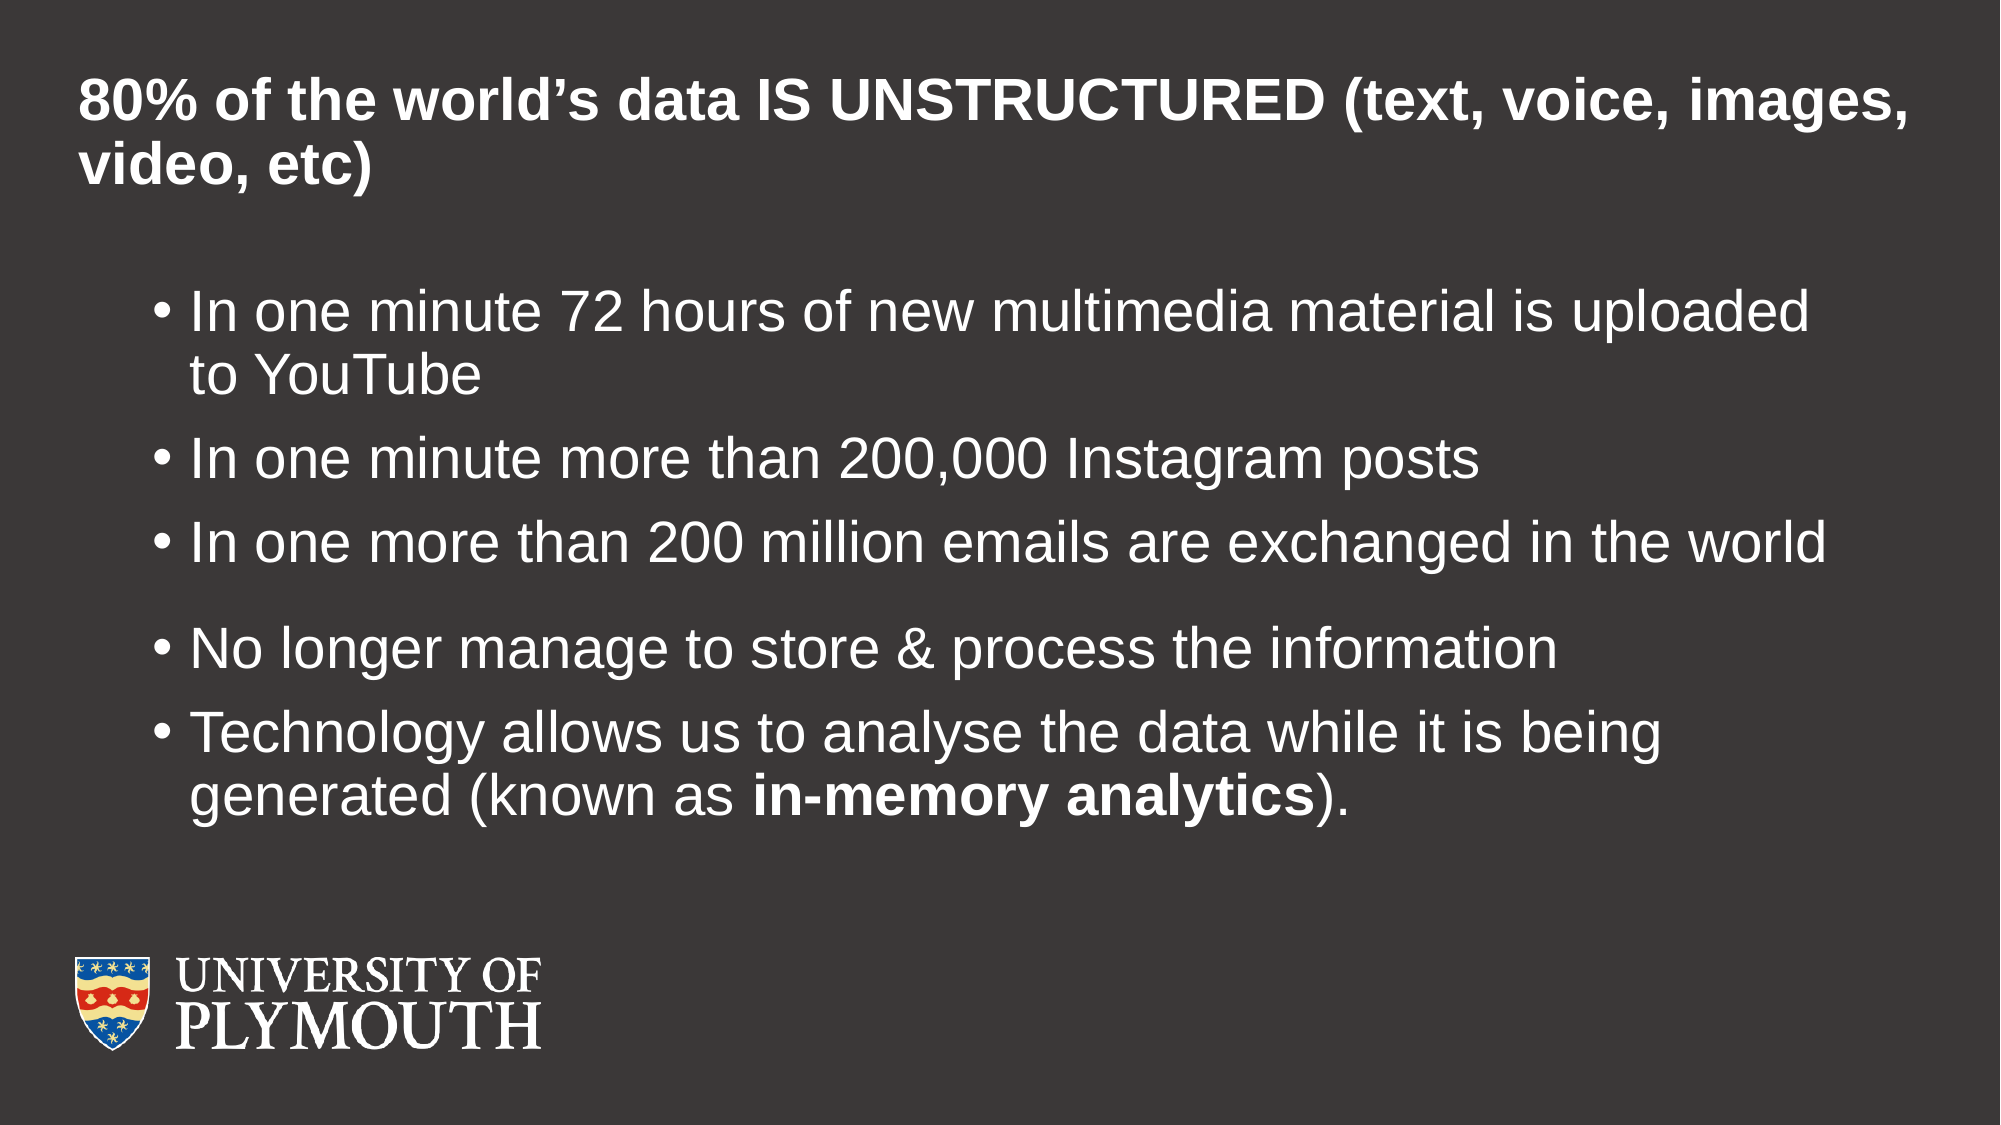

# 80% of the world’s data IS UNSTRUCTURED (text, voice, images, video, etc)
In one minute 72 hours of new multimedia material is uploaded to YouTube
In one minute more than 200,000 Instagram posts
In one more than 200 million emails are exchanged in the world

No longer manage to store & process the information
Technology allows us to analyse the data while it is being generated (known as in-memory analytics).